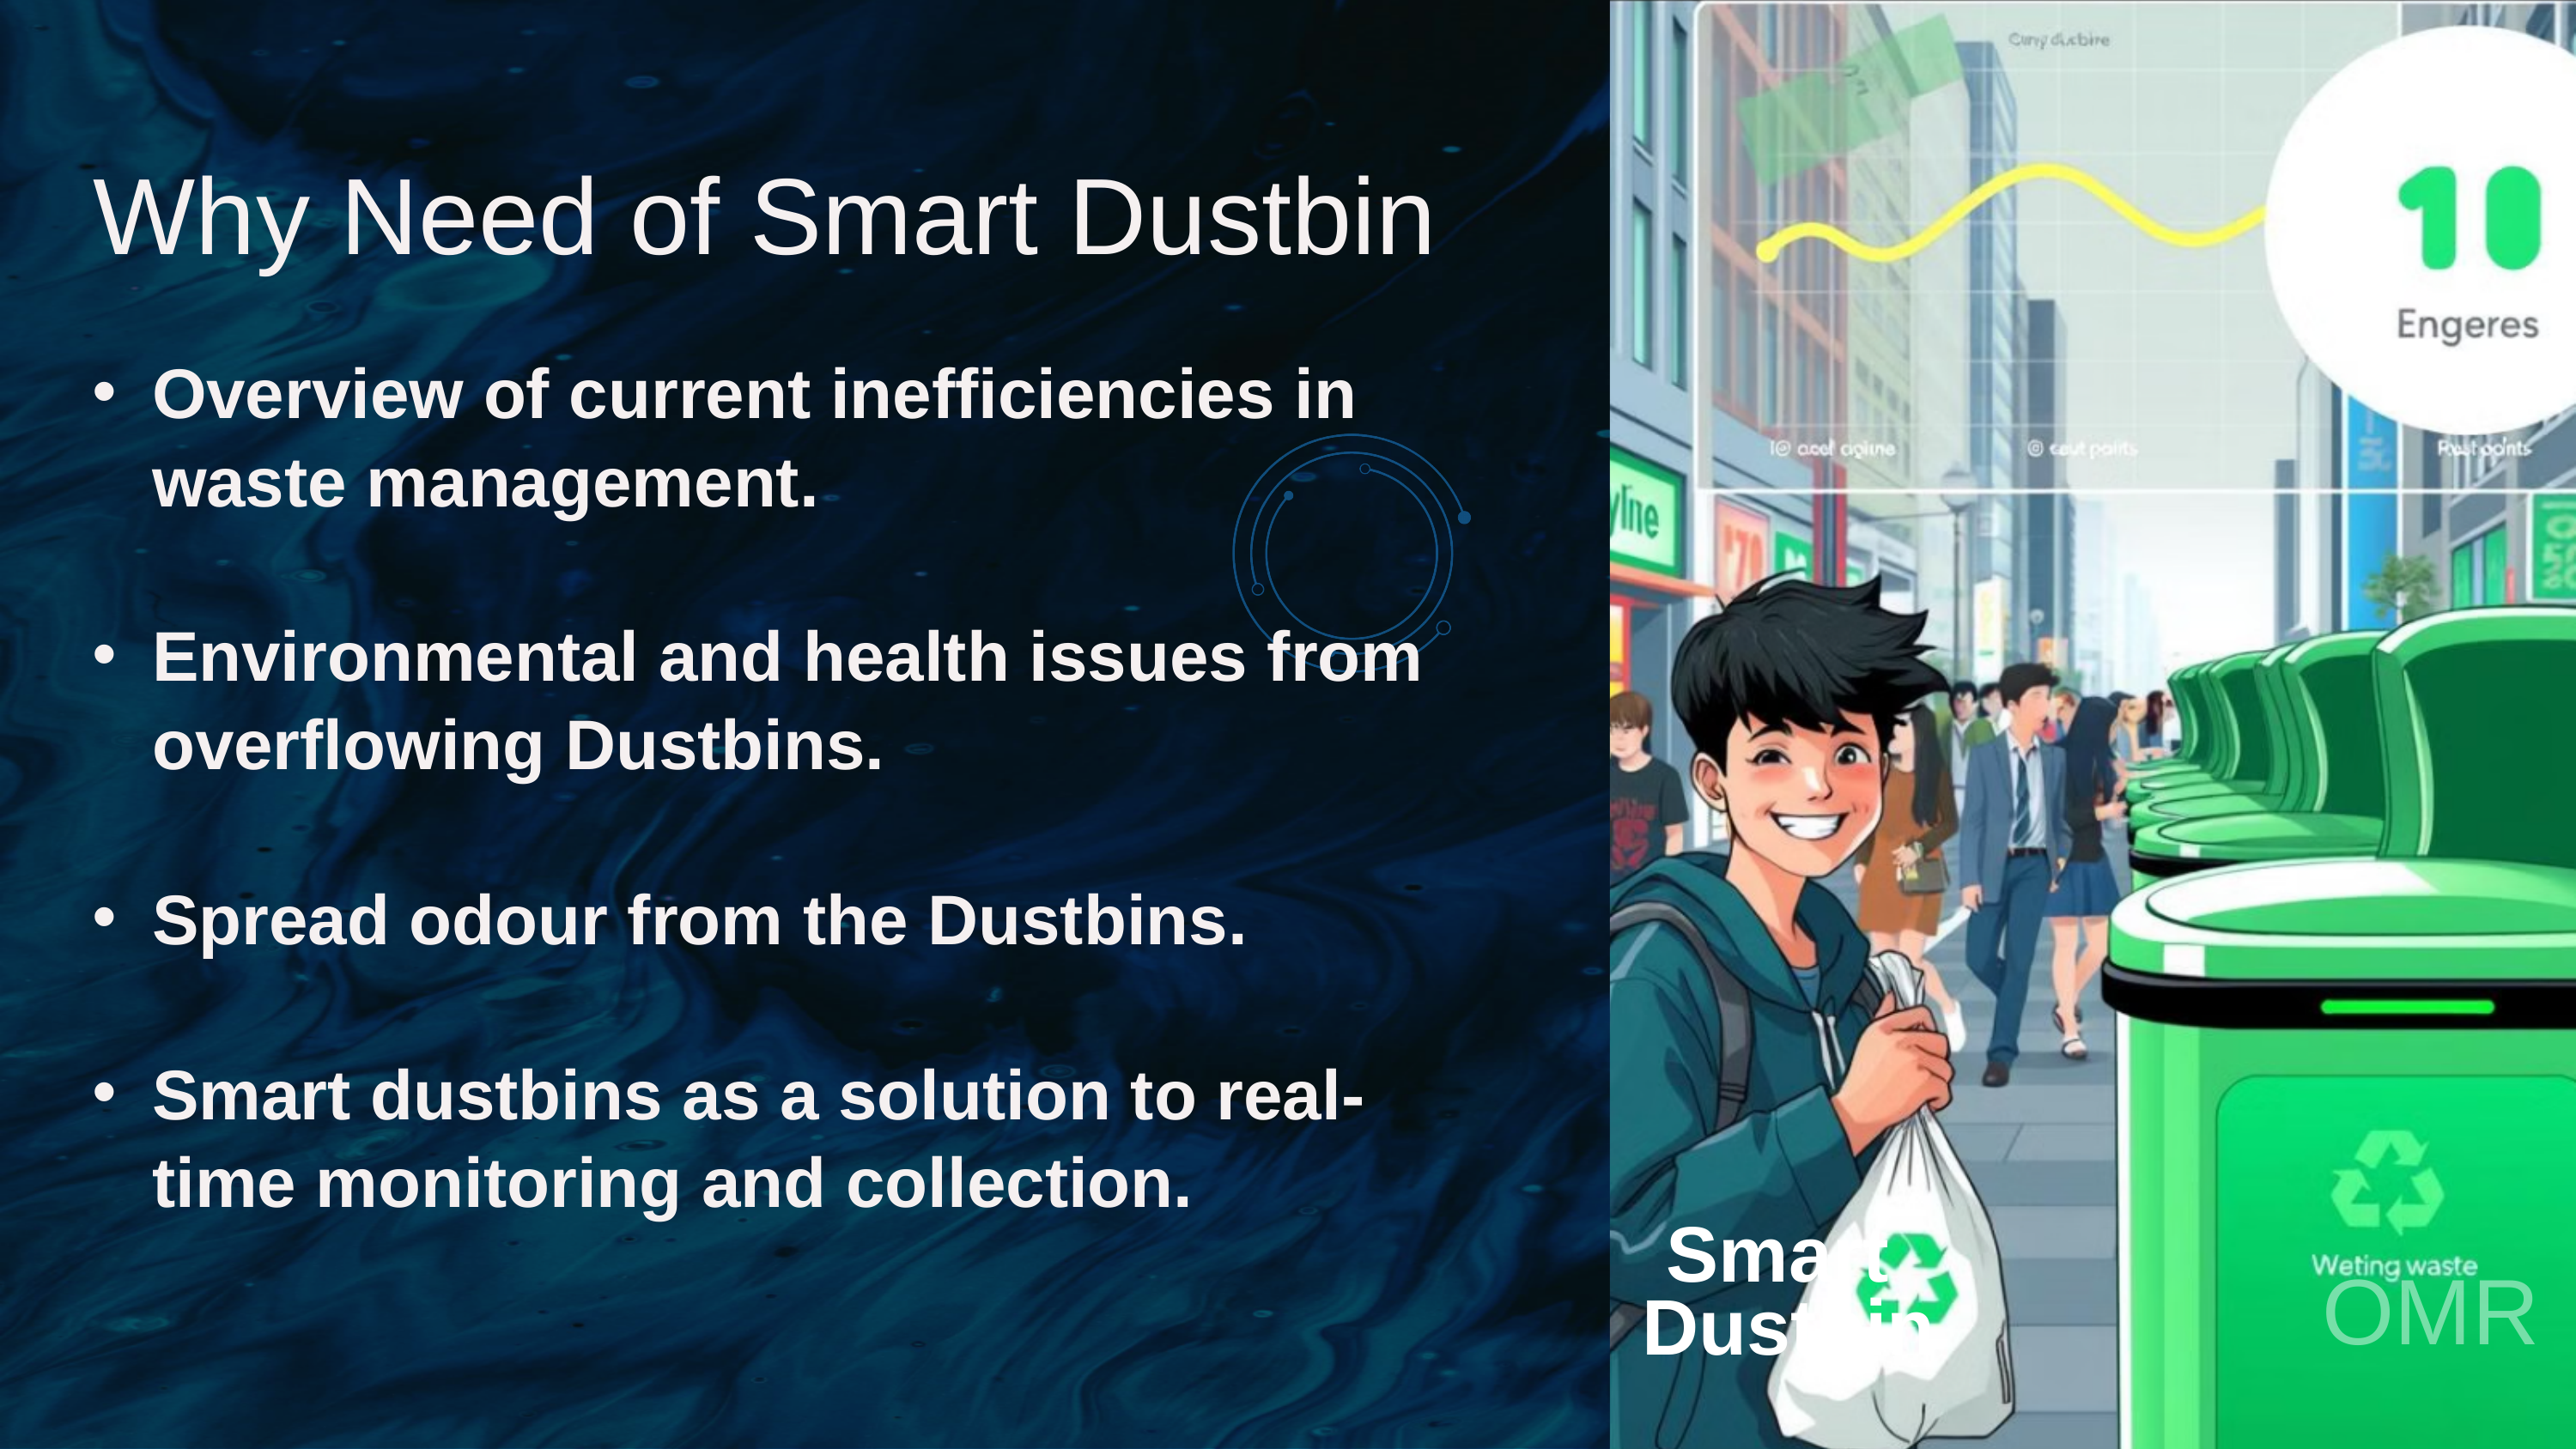

Why Need of Smart Dustbin
Overview of current inefficiencies in waste management.

Environmental and health issues from overflowing Dustbins.

Spread odour from the Dustbins.

Smart dustbins as a solution to real-time monitoring and collection.

Smart
 Dustbin
OMR